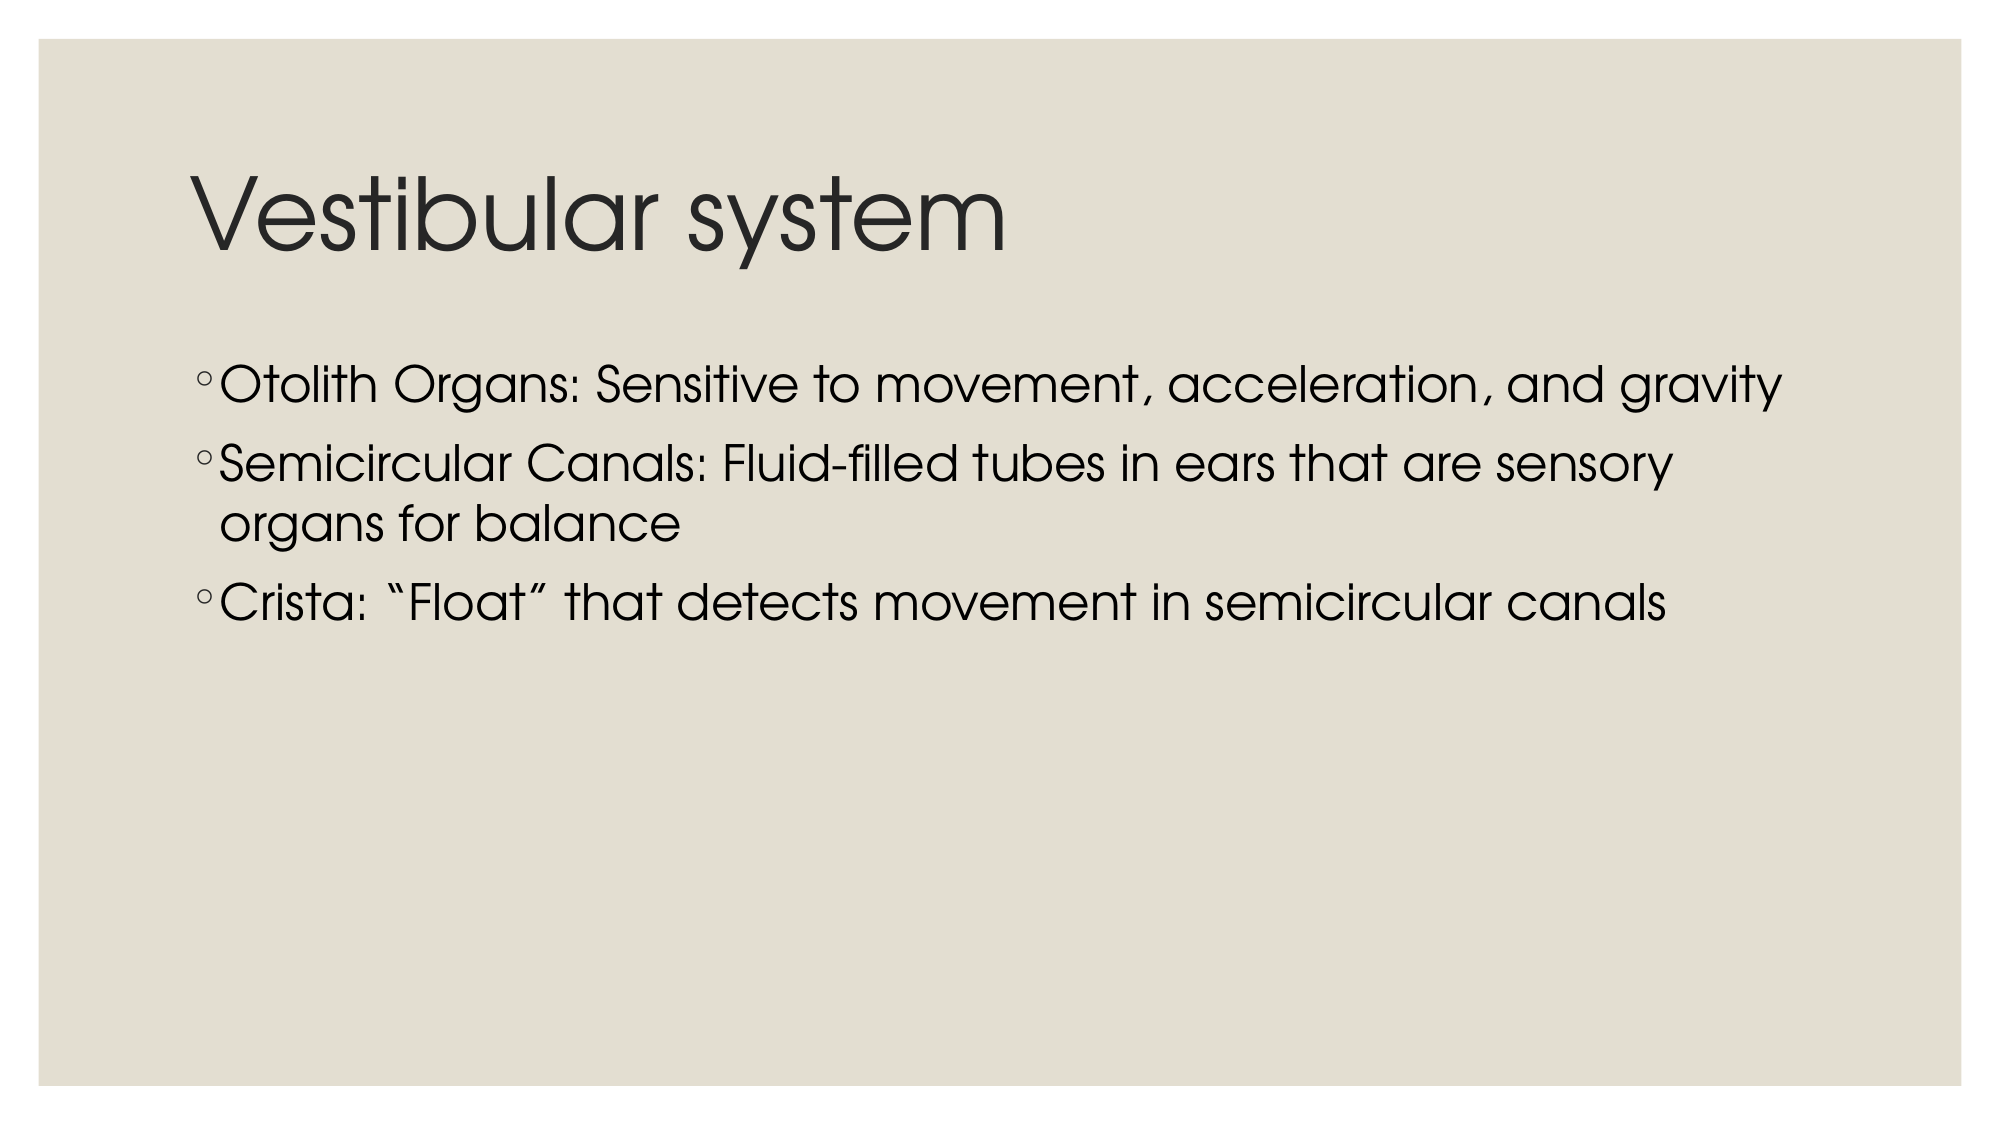

# Vestibular system
Otolith Organs: Sensitive to movement, acceleration, and gravity
Semicircular Canals: Fluid-filled tubes in ears that are sensory organs for balance
Crista: “Float” that detects movement in semicircular canals